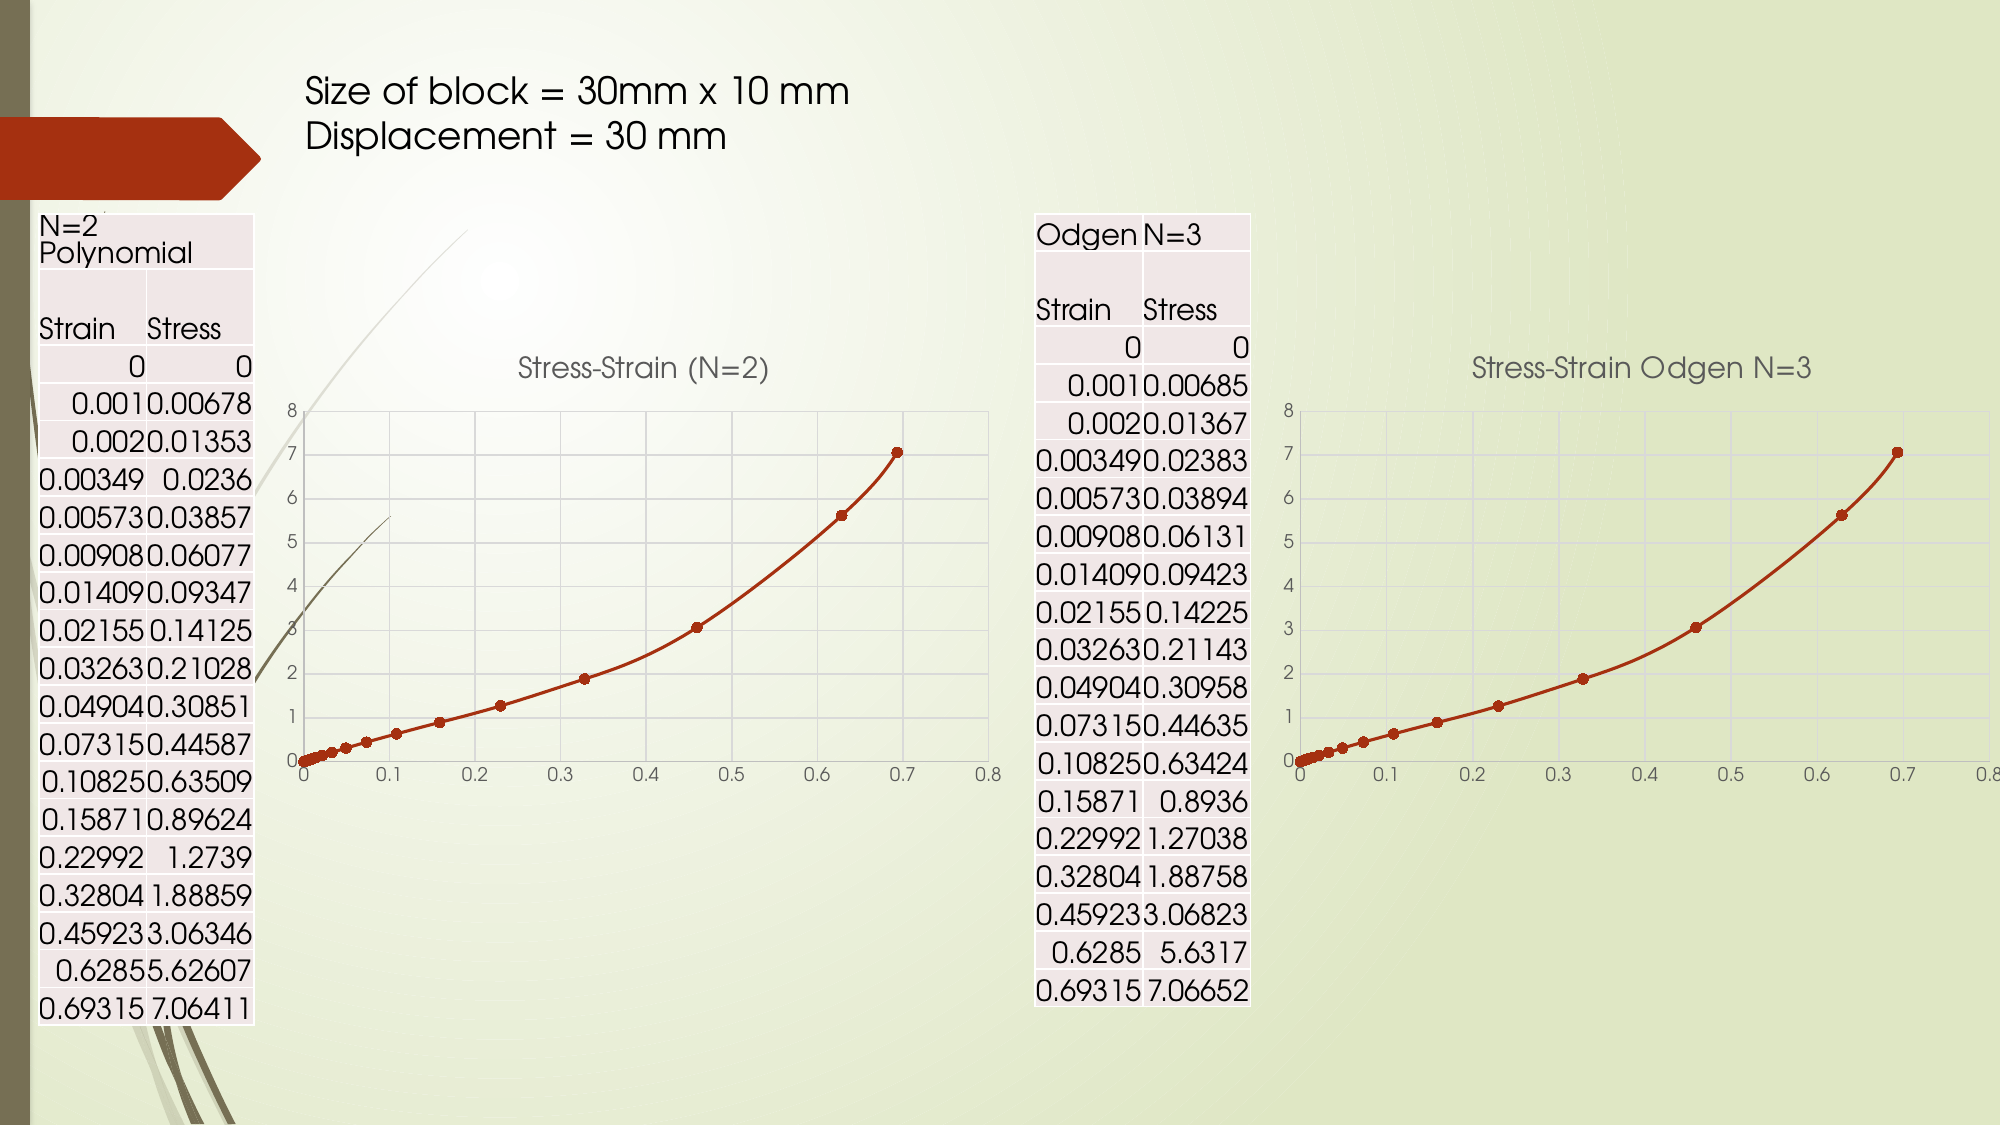

Size of block = 30mm x 10 mm
Displacement = 30 mm
| N=2 Polynomial |  |
| --- | --- |
| Strain | Stress |
| 0 | 0 |
| 0.001 | 0.00678 |
| 0.002 | 0.01353 |
| 0.00349 | 0.0236 |
| 0.00573 | 0.03857 |
| 0.00908 | 0.06077 |
| 0.01409 | 0.09347 |
| 0.02155 | 0.14125 |
| 0.03263 | 0.21028 |
| 0.04904 | 0.30851 |
| 0.07315 | 0.44587 |
| 0.10825 | 0.63509 |
| 0.15871 | 0.89624 |
| 0.22992 | 1.2739 |
| 0.32804 | 1.88859 |
| 0.45923 | 3.06346 |
| 0.6285 | 5.62607 |
| 0.69315 | 7.06411 |
| Odgen | N=3 |
| --- | --- |
| Strain | Stress |
| 0 | 0 |
| 0.001 | 0.00685 |
| 0.002 | 0.01367 |
| 0.00349 | 0.02383 |
| 0.00573 | 0.03894 |
| 0.00908 | 0.06131 |
| 0.01409 | 0.09423 |
| 0.02155 | 0.14225 |
| 0.03263 | 0.21143 |
| 0.04904 | 0.30958 |
| 0.07315 | 0.44635 |
| 0.10825 | 0.63424 |
| 0.15871 | 0.8936 |
| 0.22992 | 1.27038 |
| 0.32804 | 1.88758 |
| 0.45923 | 3.06823 |
| 0.6285 | 5.6317 |
| 0.69315 | 7.06652 |

### Chart: Stress-Strain (N=2)

| Category |  |
|---|---|

### Chart: Stress-Strain Odgen N=3

| Category |  |
|---|---|